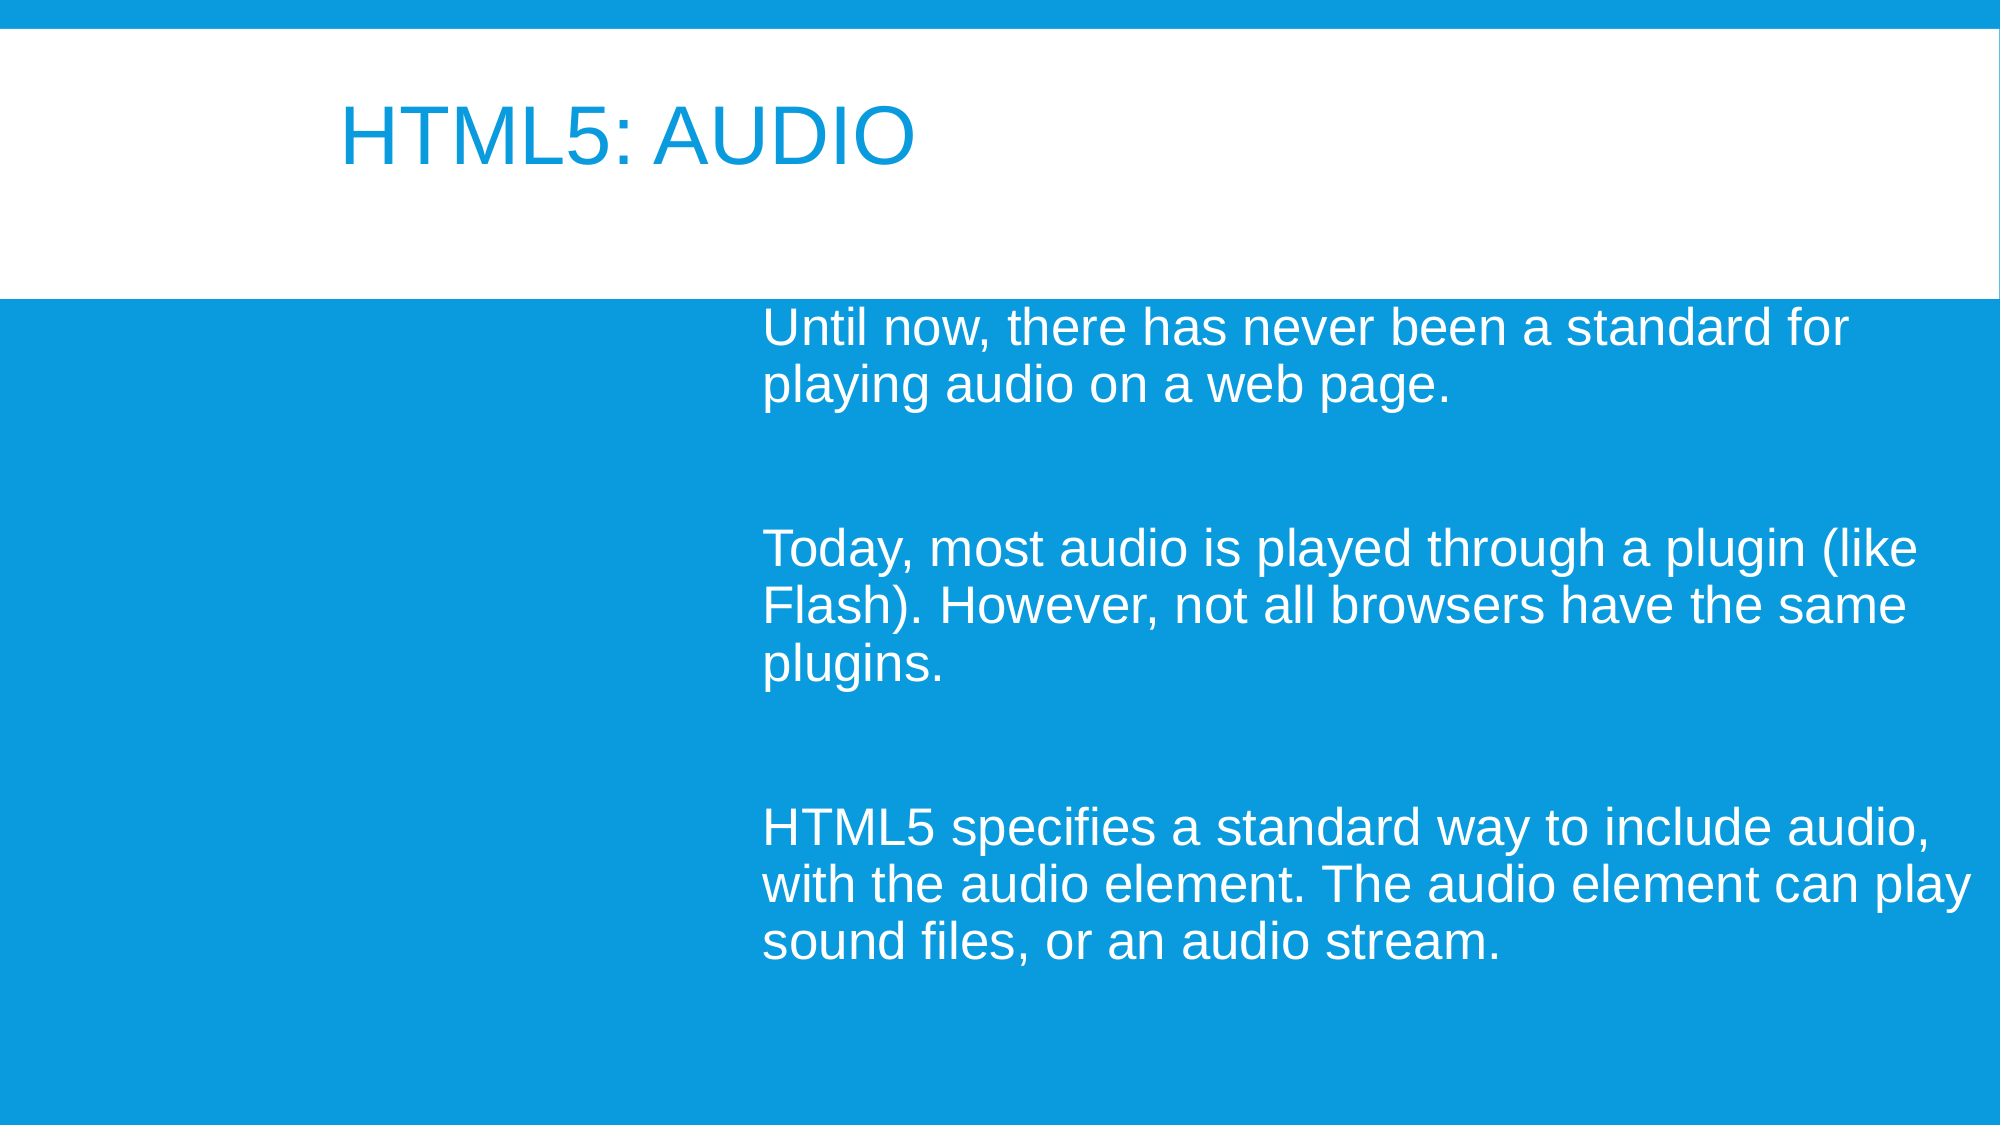

# HTML5: Audio
Until now, there has never been a standard for playing audio on a web page.

Today, most audio is played through a plugin (like Flash). However, not all browsers have the same plugins.

HTML5 specifies a standard way to include audio, with the audio element. The audio element can play sound files, or an audio stream.